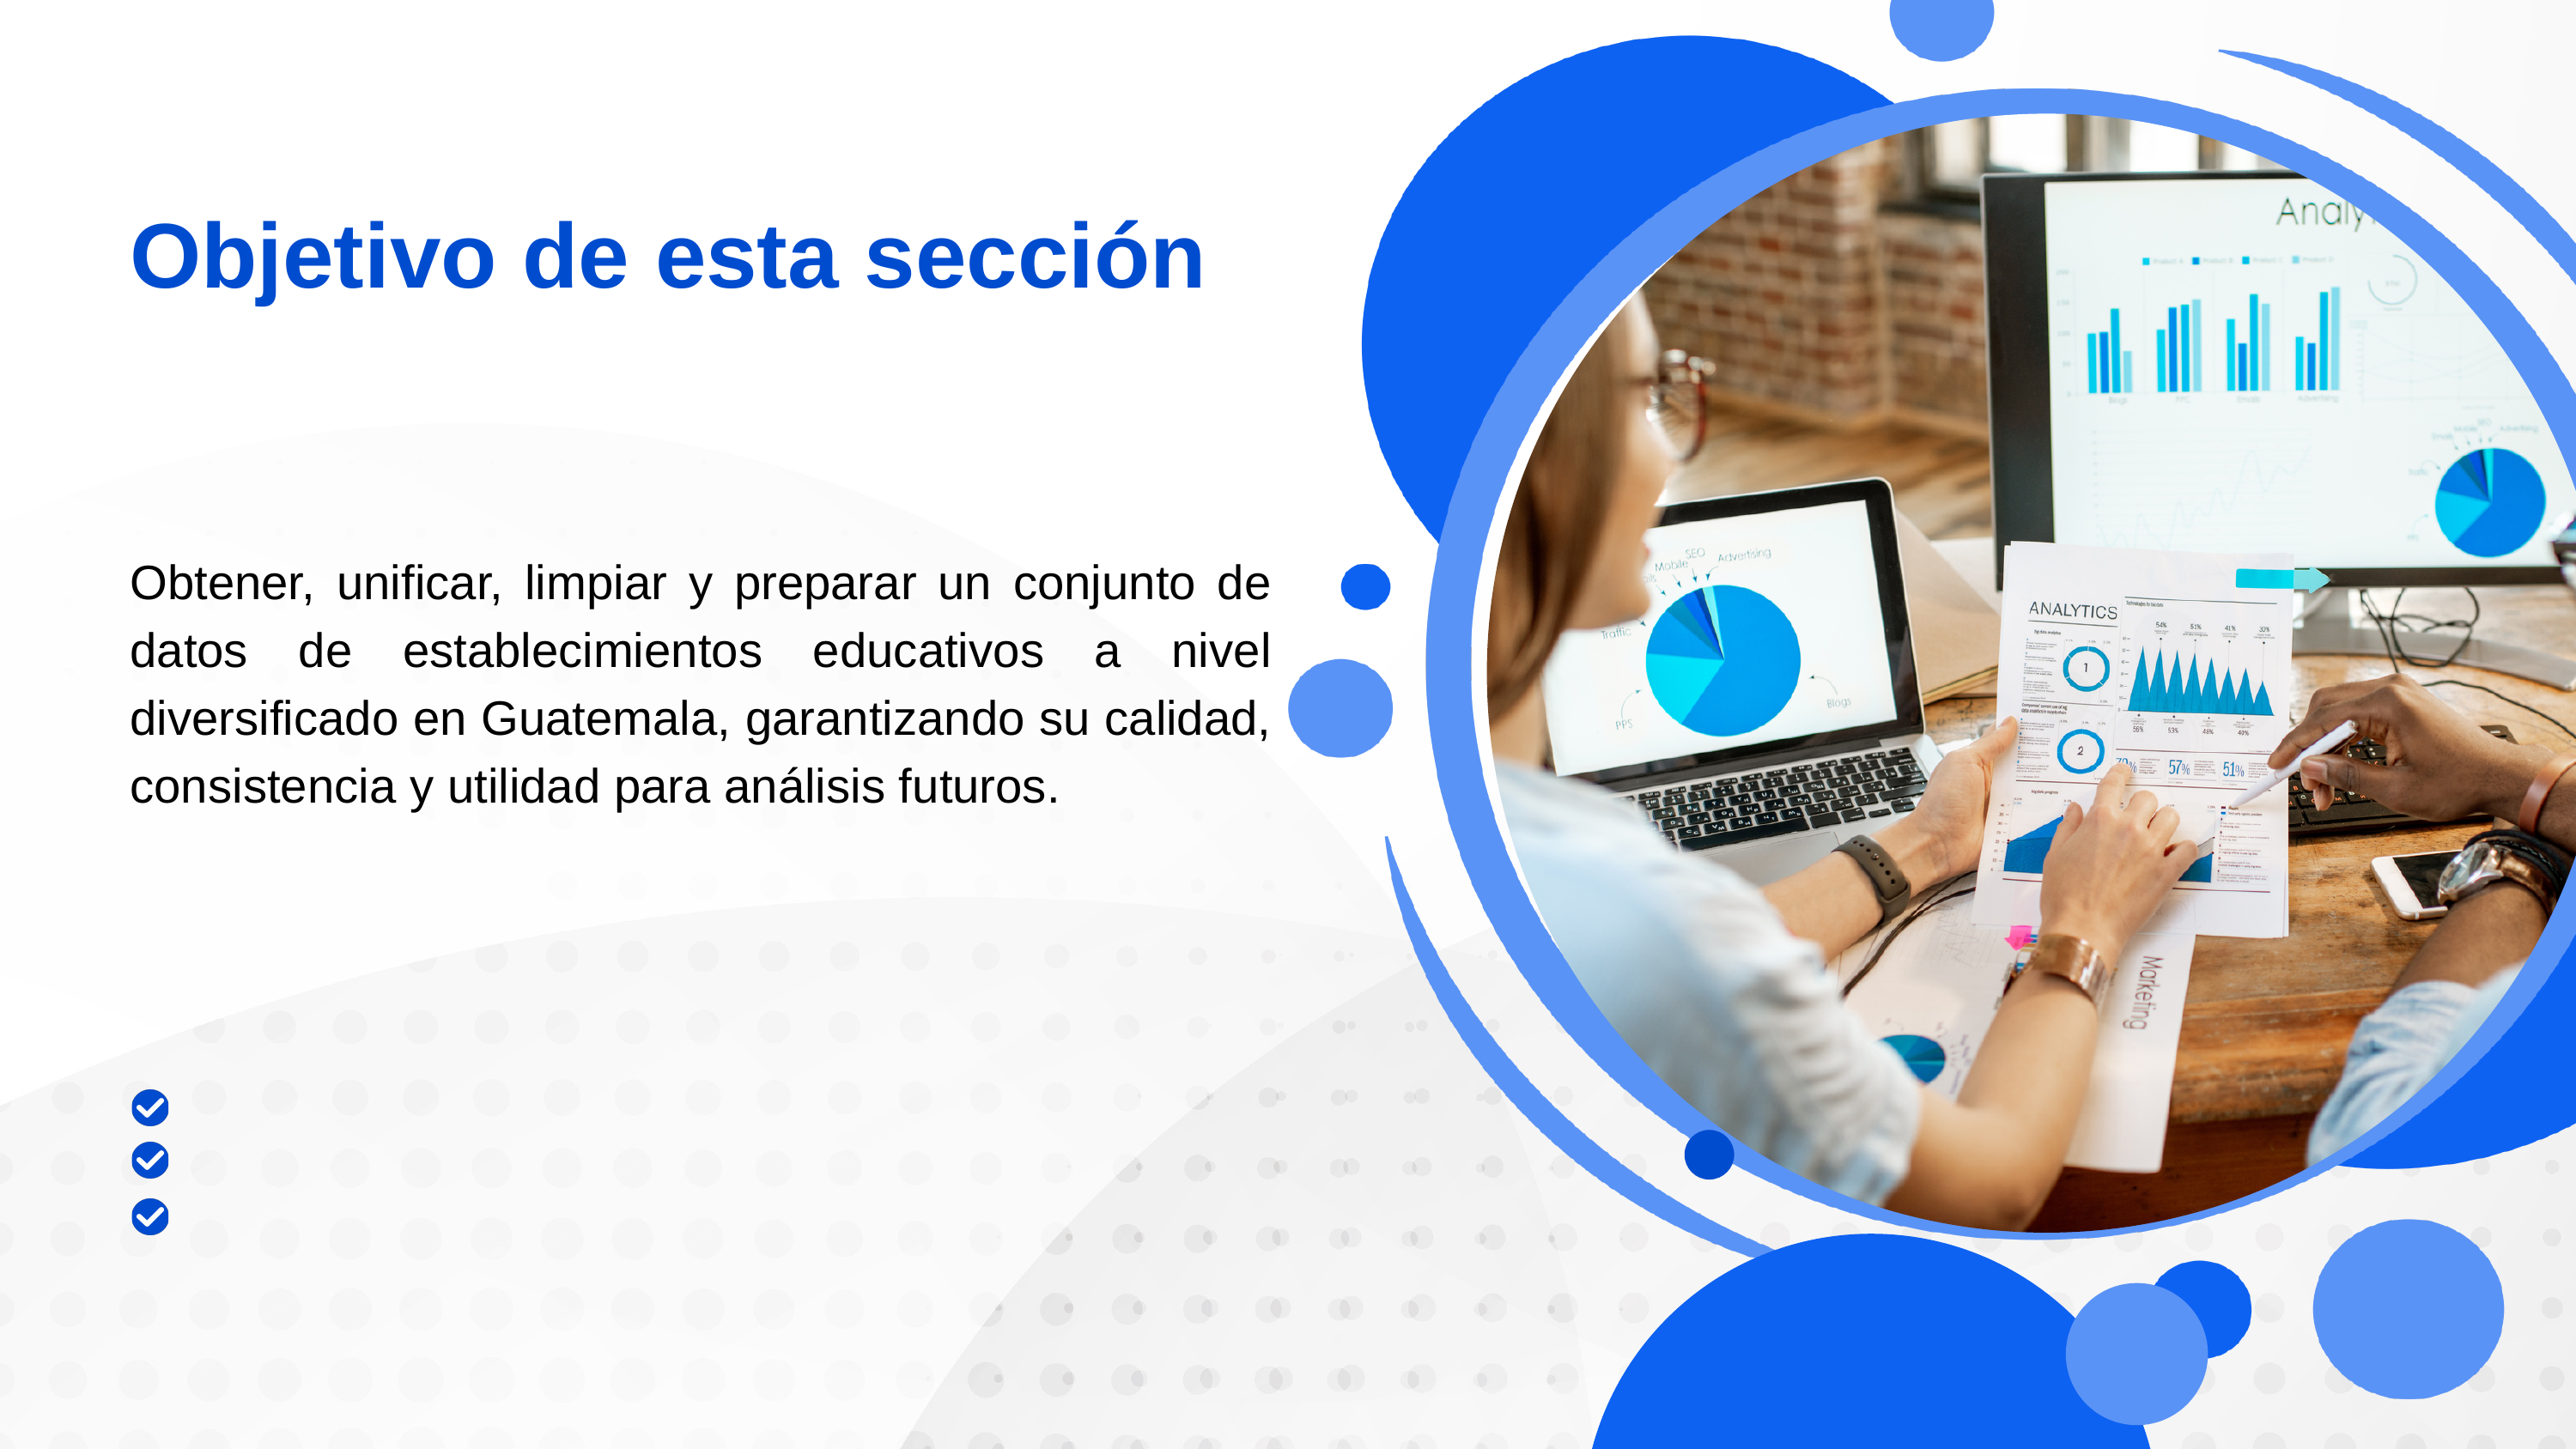

Objetivo de esta sección
Obtener, unificar, limpiar y preparar un conjunto de datos de establecimientos educativos a nivel diversificado en Guatemala, garantizando su calidad, consistencia y utilidad para análisis futuros.